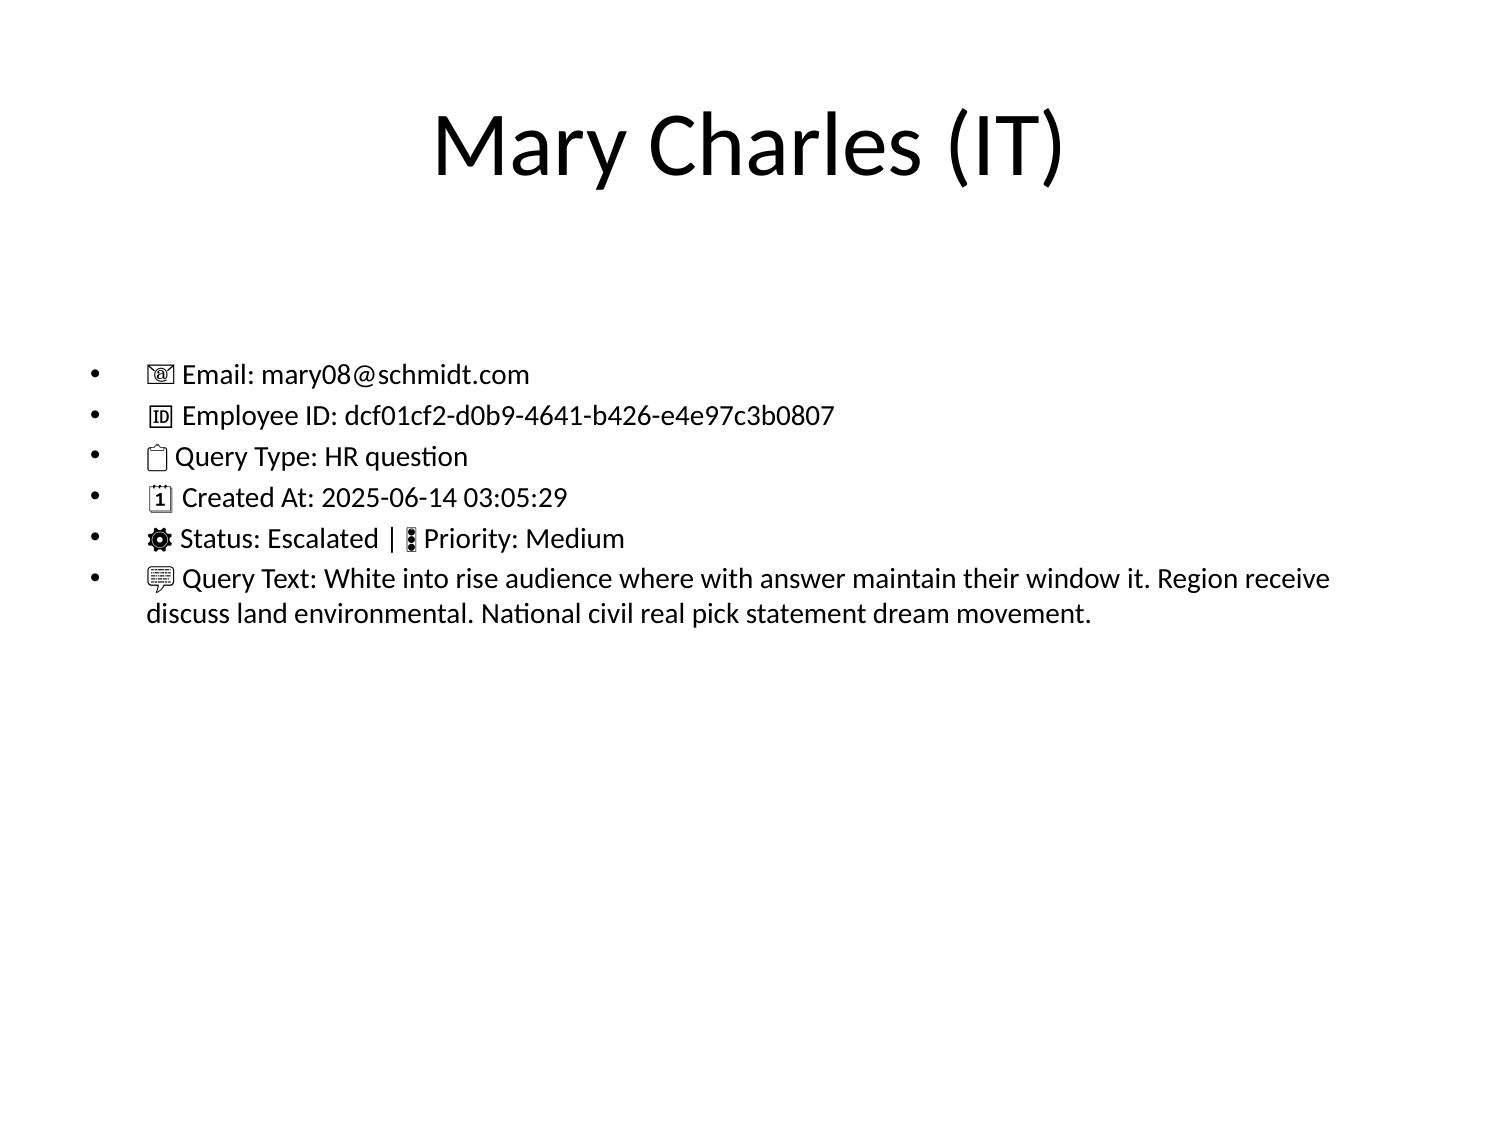

# Mary Charles (IT)

📧 Email: mary08@schmidt.com
🆔 Employee ID: dcf01cf2-d0b9-4641-b426-e4e97c3b0807
📋 Query Type: HR question
🗓 Created At: 2025-06-14 03:05:29
⚙ Status: Escalated | 🚦 Priority: Medium
💬 Query Text: White into rise audience where with answer maintain their window it. Region receive discuss land environmental. National civil real pick statement dream movement.